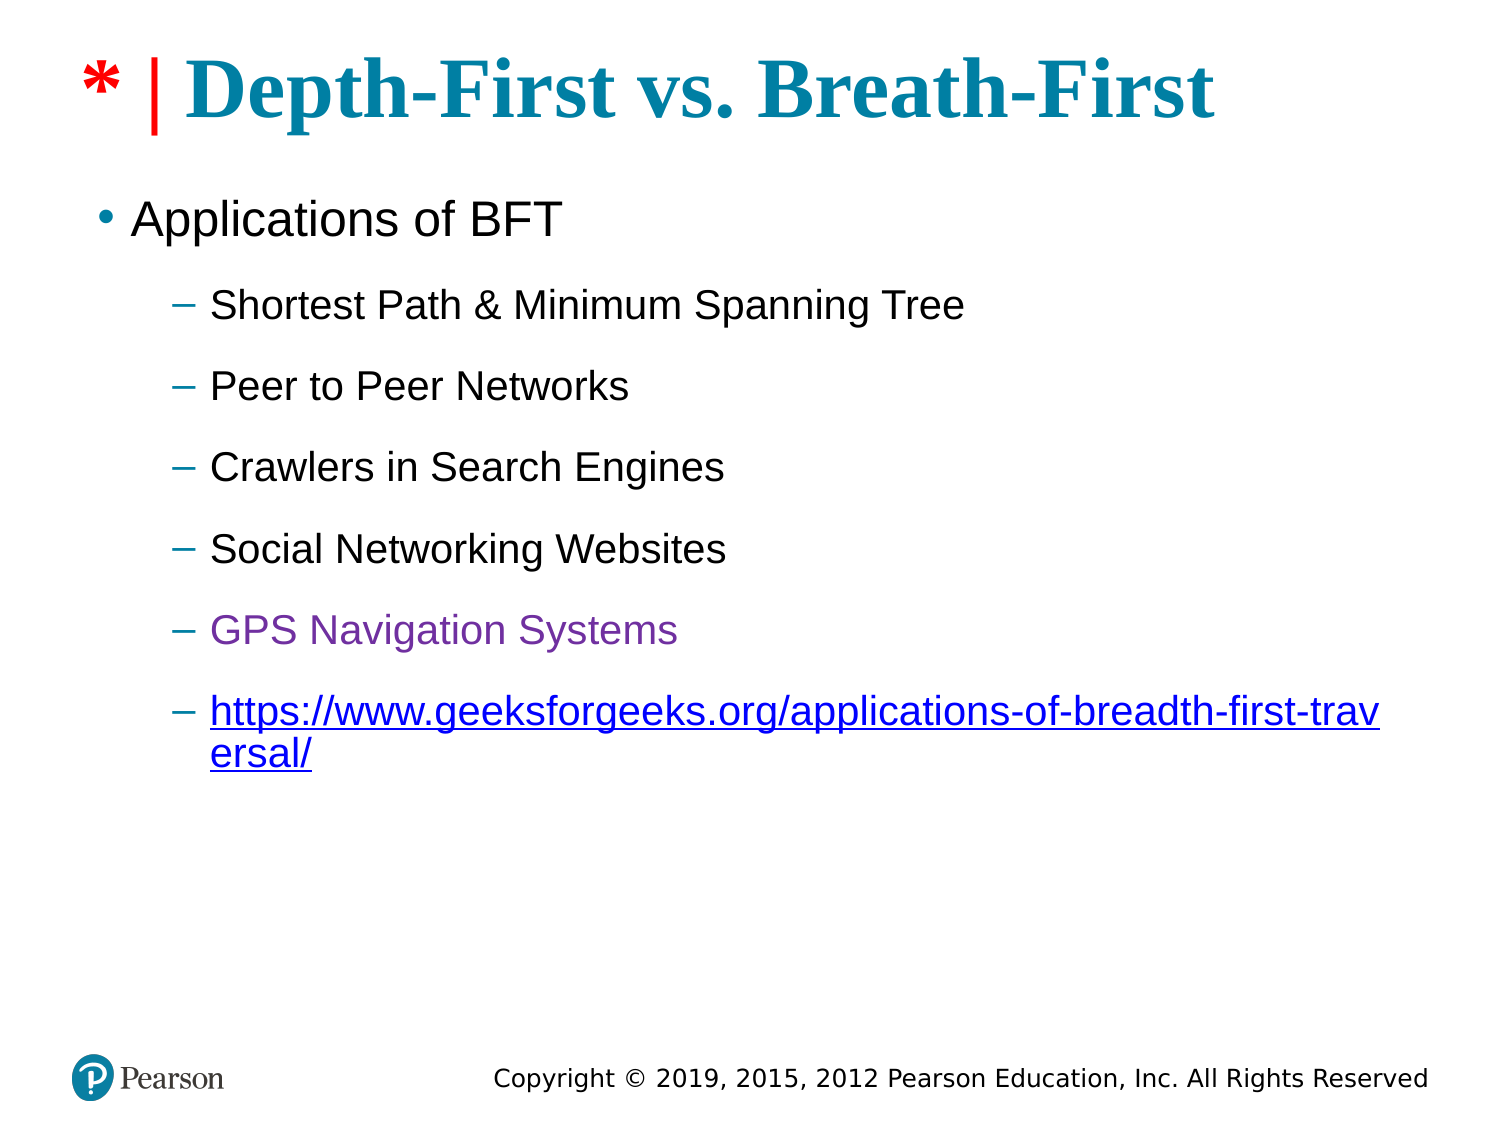

# * | Depth-First vs. Breath-First
Applications of BFT
Shortest Path & Minimum Spanning Tree
Peer to Peer Networks
Crawlers in Search Engines
Social Networking Websites
GPS Navigation Systems
https://www.geeksforgeeks.org/applications-of-breadth-first-traversal/